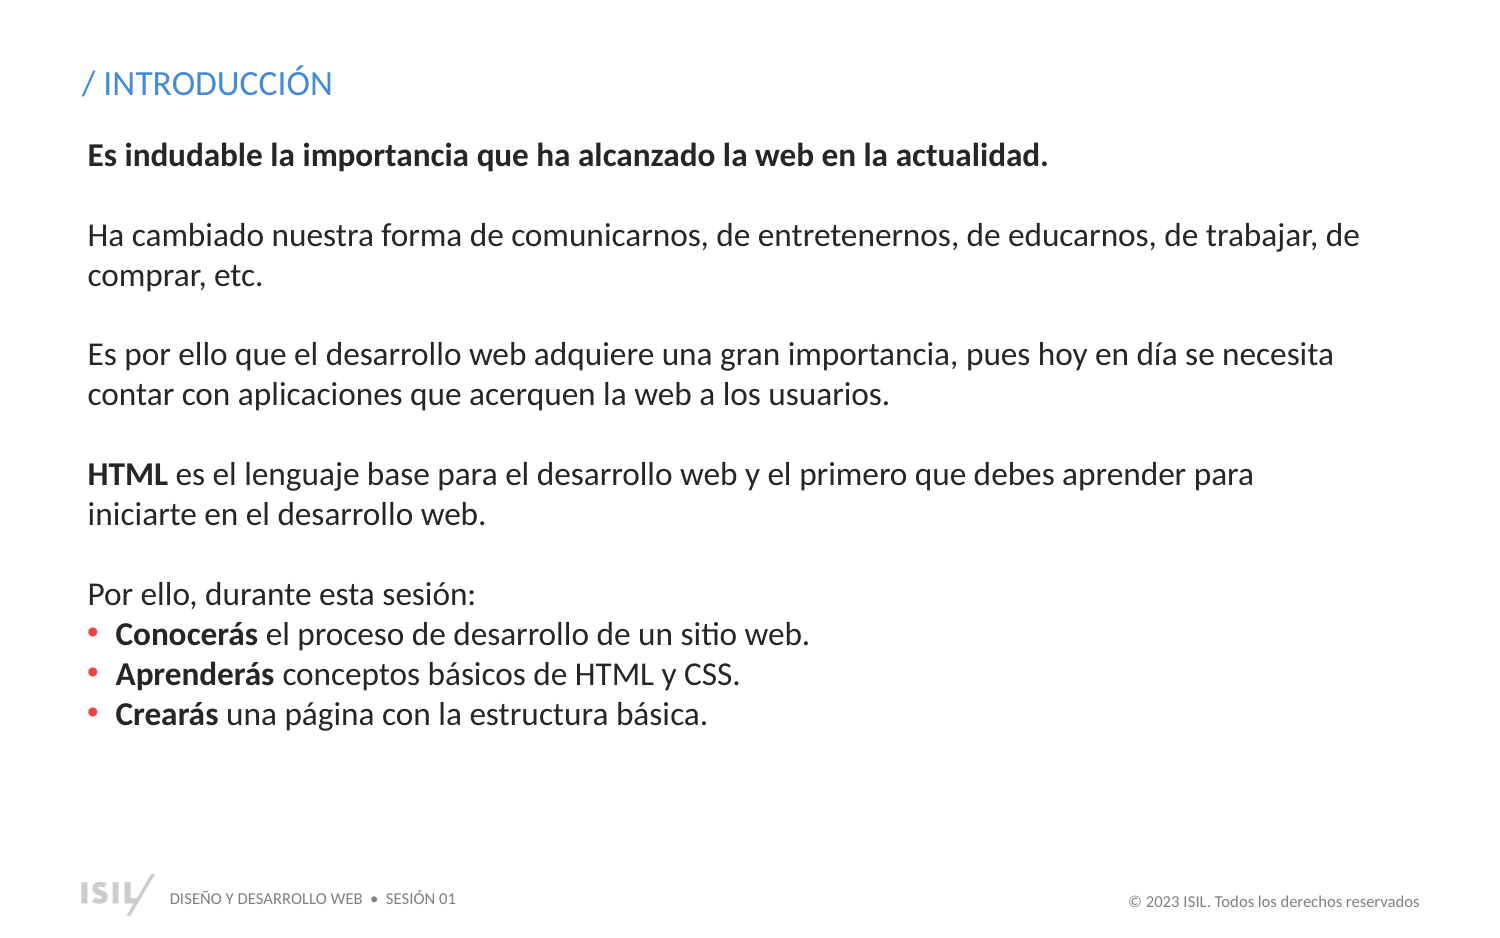

/ INTRODUCCIÓN
Es indudable la importancia que ha alcanzado la web en la actualidad.

Ha cambiado nuestra forma de comunicarnos, de entretenernos, de educarnos, de trabajar, de comprar, etc.

Es por ello que el desarrollo web adquiere una gran importancia, pues hoy en día se necesita contar con aplicaciones que acerquen la web a los usuarios.

HTML es el lenguaje base para el desarrollo web y el primero que debes aprender para iniciarte en el desarrollo web.

Por ello, durante esta sesión:
Conocerás el proceso de desarrollo de un sitio web.
Aprenderás conceptos básicos de HTML y CSS.
Crearás una página con la estructura básica.